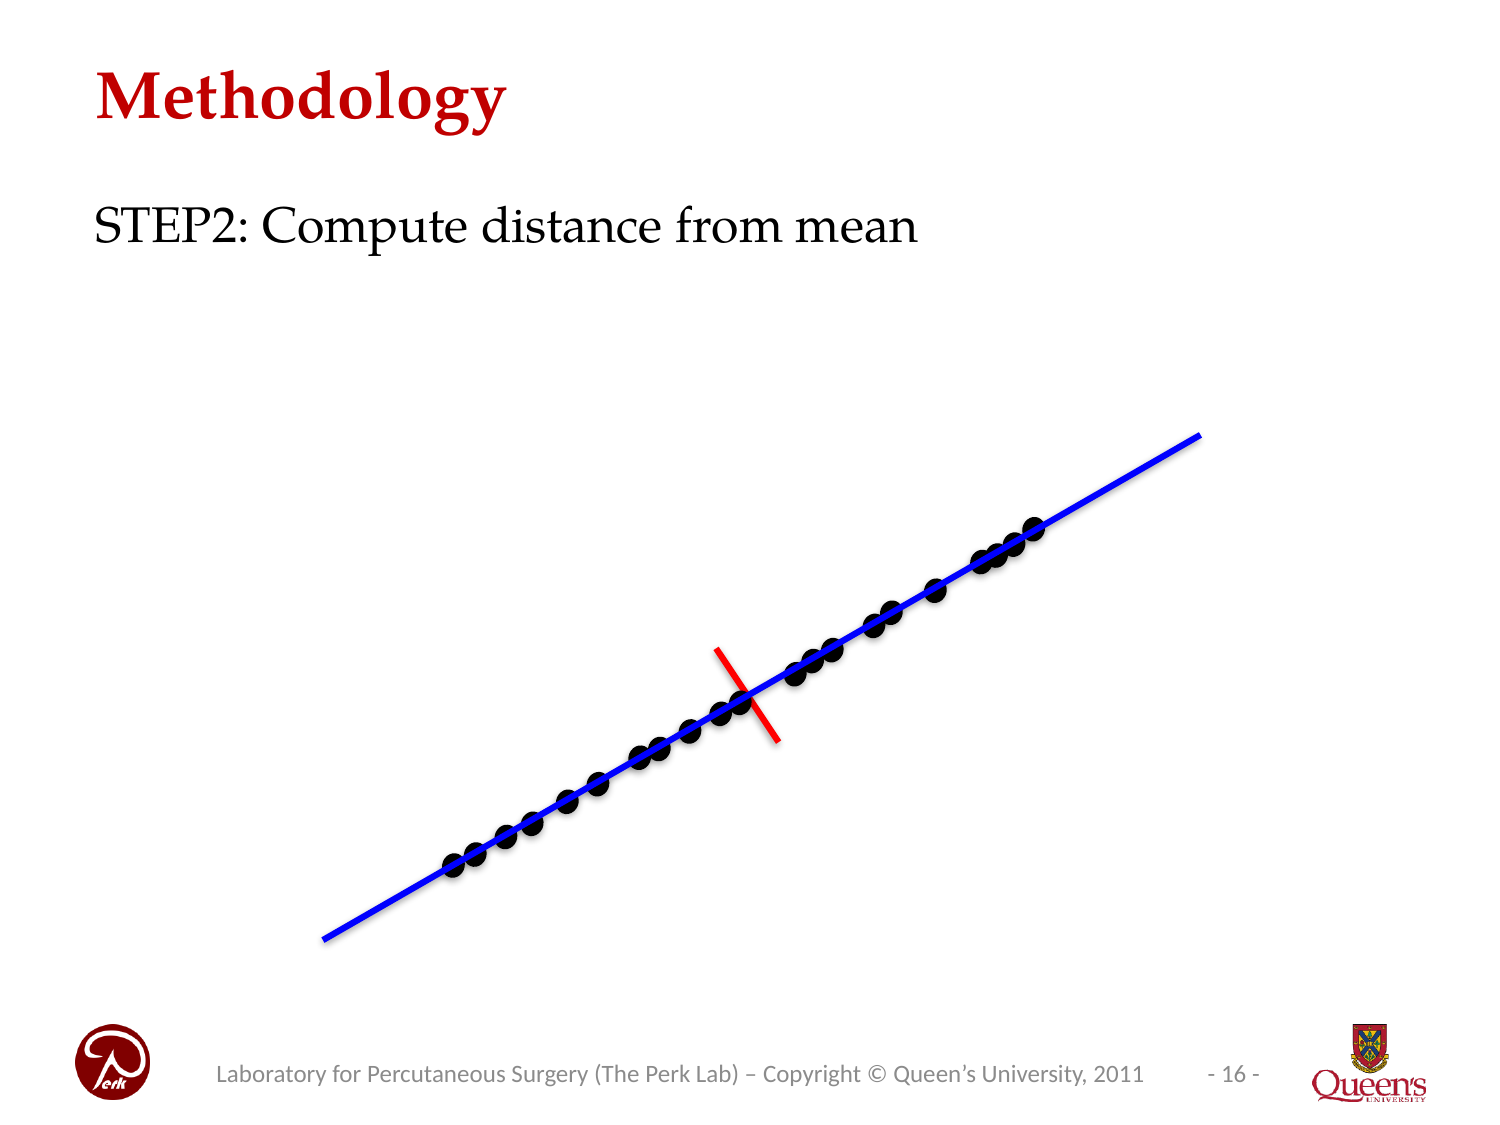

Methodology

STEP2: Compute distance from mean

Laboratory for Percutaneous Surgery (The Perk Lab) – Copyright © Queen’s University, 2011
- 16 -